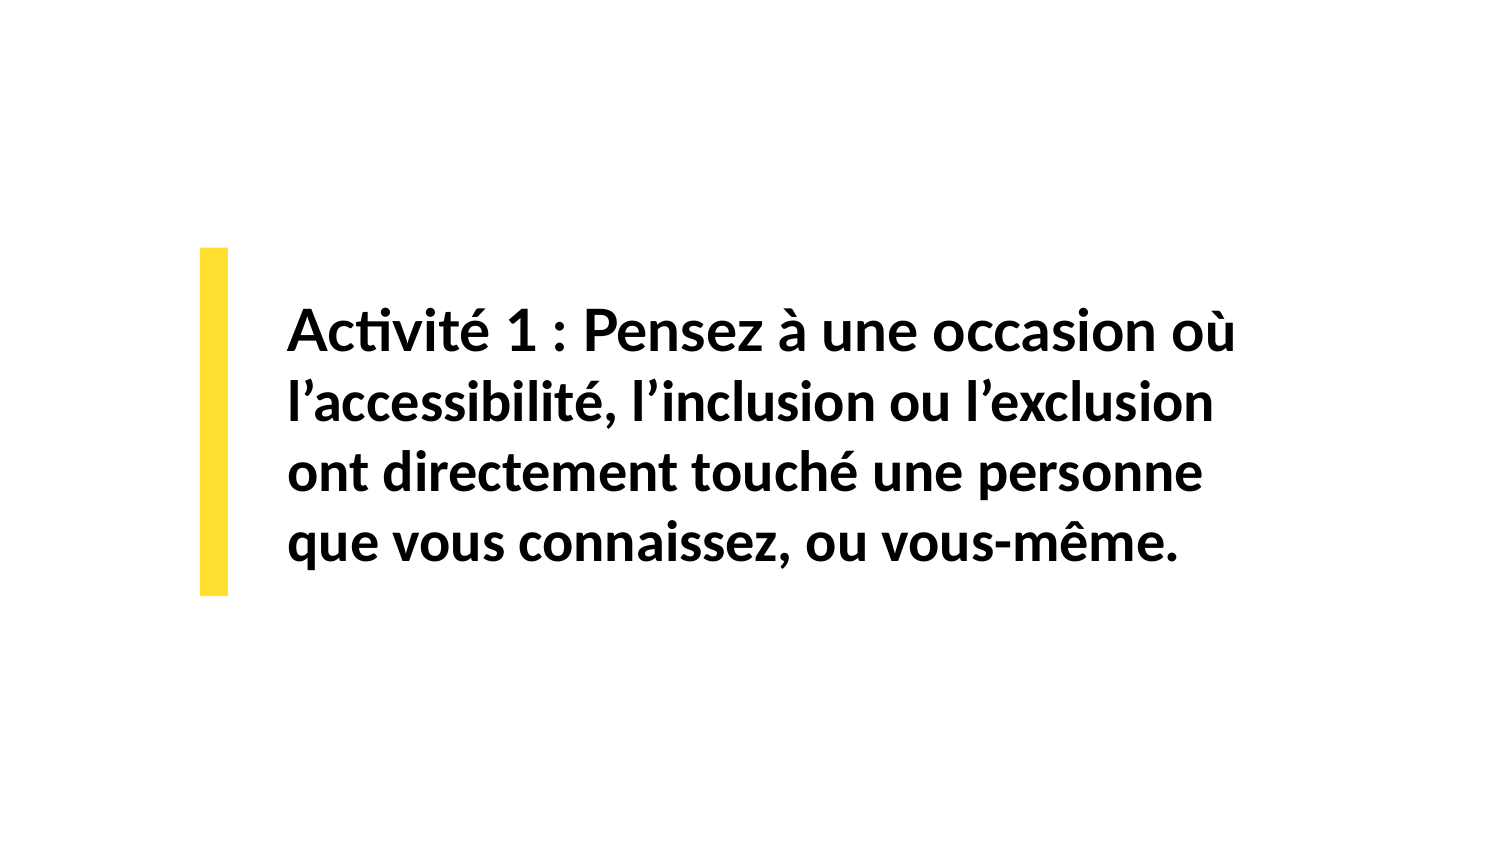

# Activité 1 : Pensez à une occasion où l’accessibilité, l’inclusion ou l’exclusion ont directement touché une personne que vous connaissez, ou vous-même.